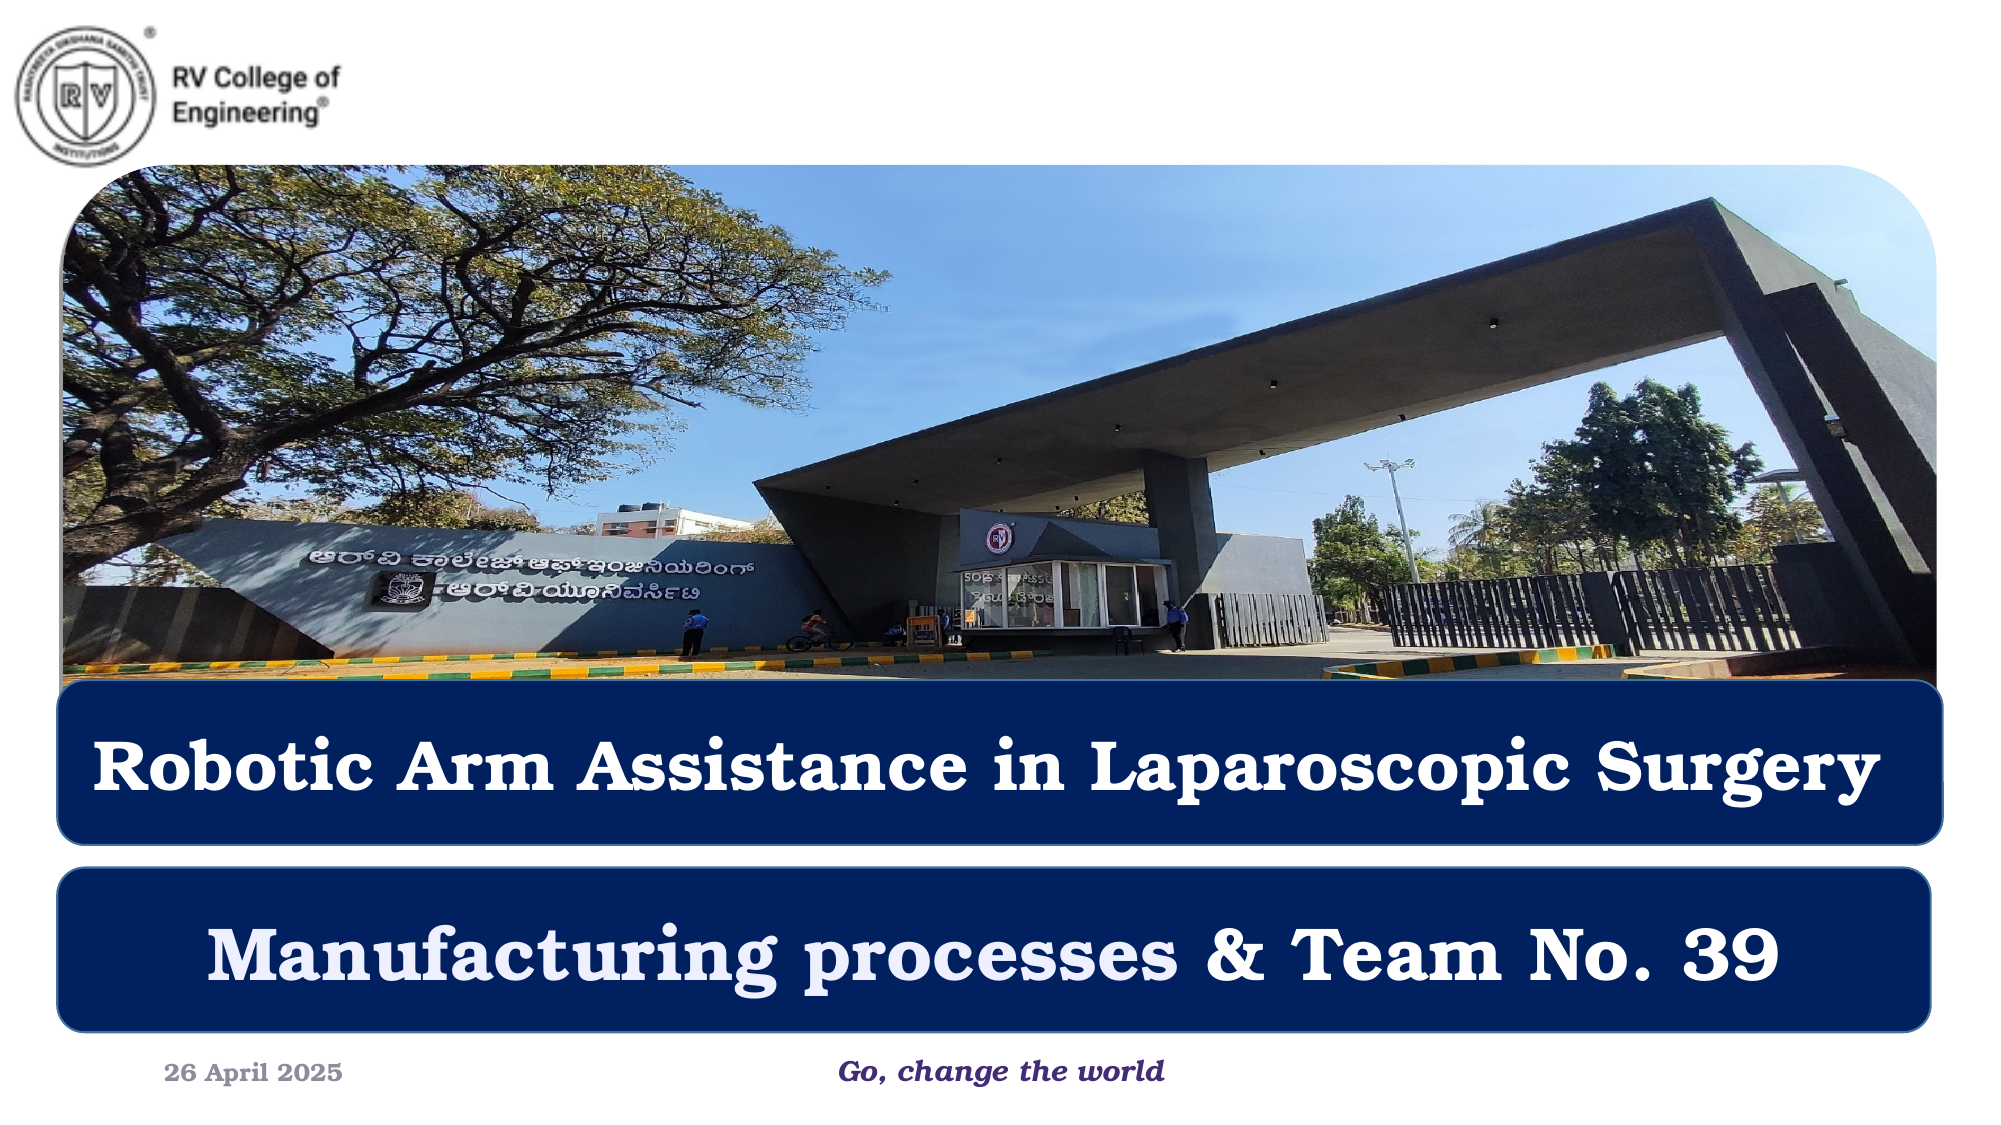

Robotic Arm Assistance in Laparoscopic Surgery
Manufacturing processes & Team No. 39
26 April 2025